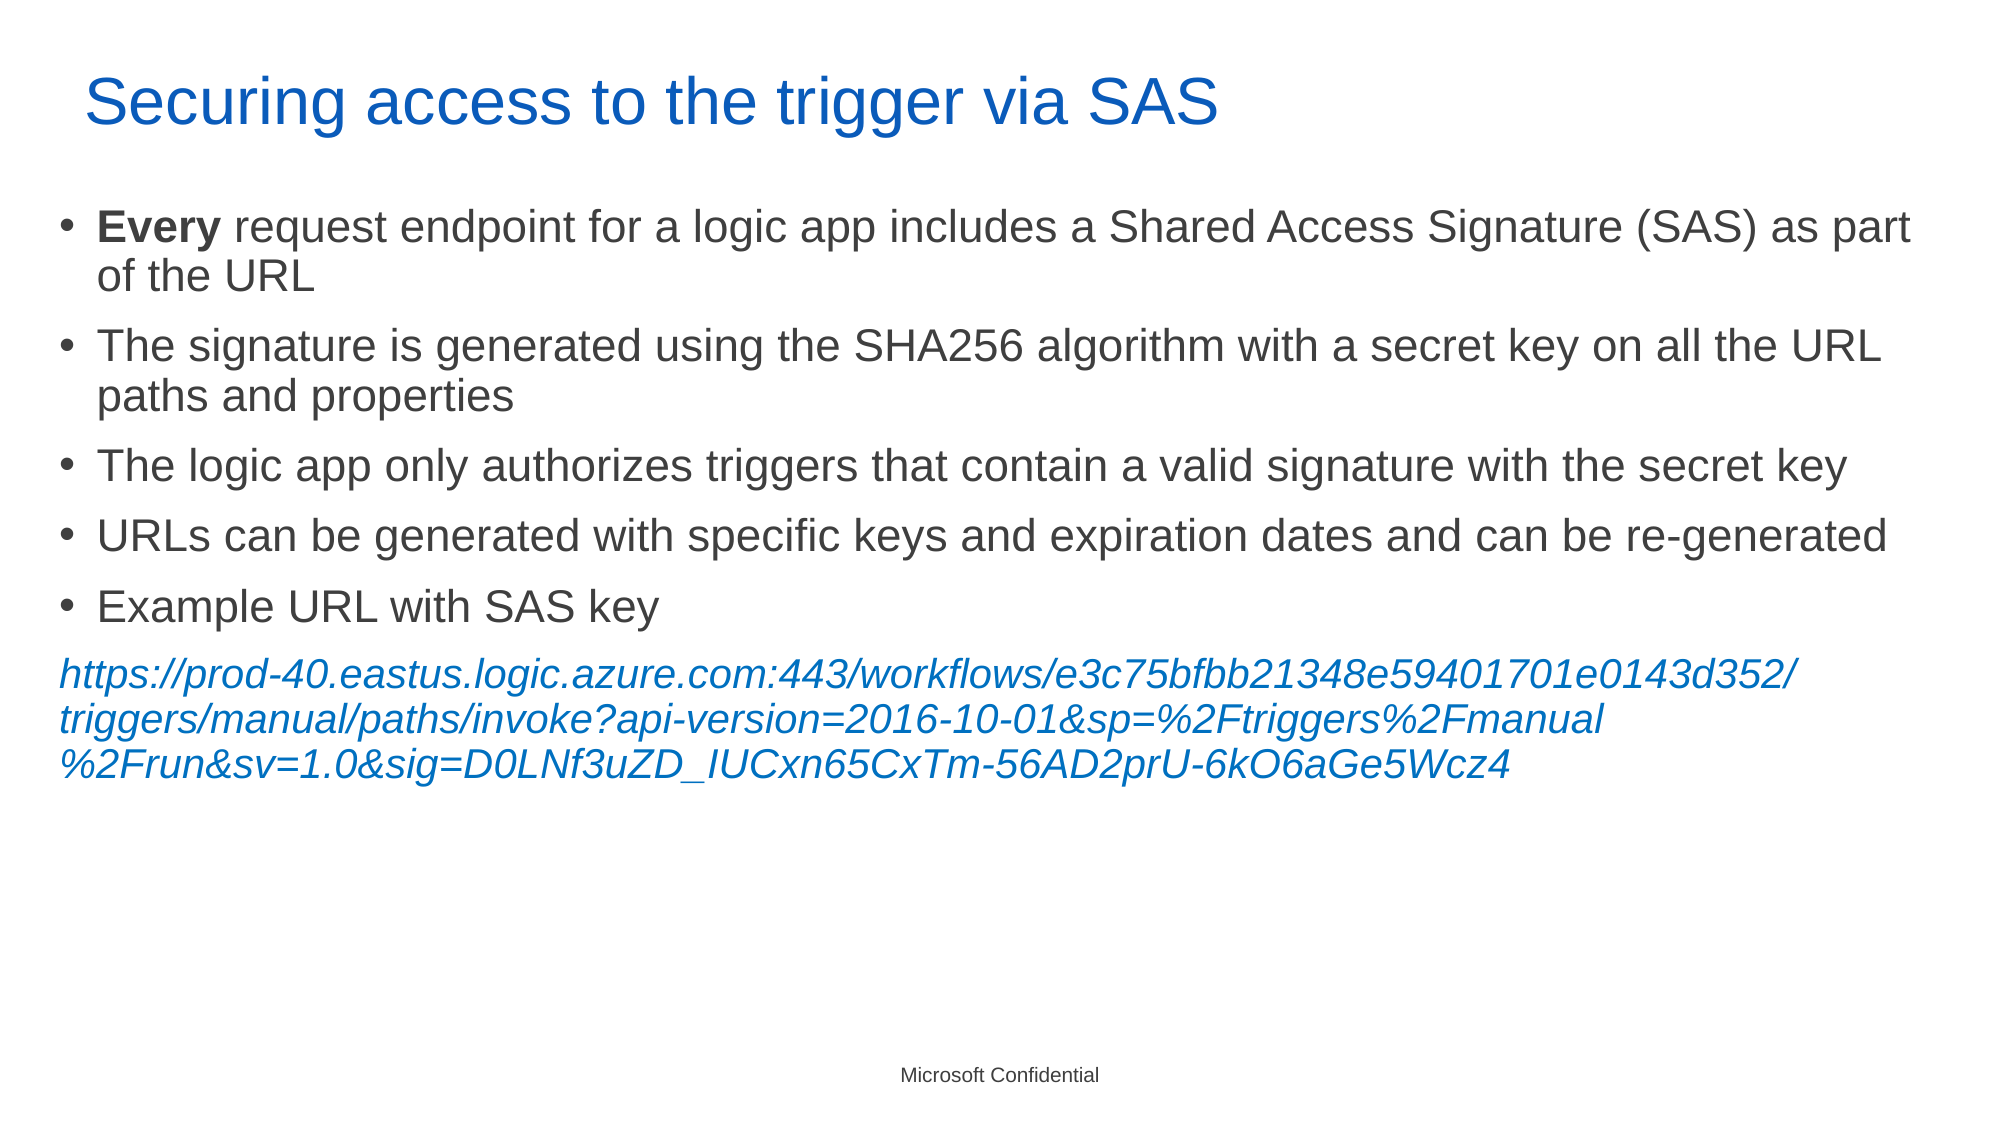

# Securing access to the trigger via SAS
Every request endpoint for a logic app includes a Shared Access Signature (SAS) as part of the URL
The signature is generated using the SHA256 algorithm with a secret key on all the URL paths and properties
The logic app only authorizes triggers that contain a valid signature with the secret key
URLs can be generated with specific keys and expiration dates and can be re-generated
Example URL with SAS key
https://prod-40.eastus.logic.azure.com:443/workflows/e3c75bfbb21348e59401701e0143d352/triggers/manual/paths/invoke?api-version=2016-10-01&sp=%2Ftriggers%2Fmanual%2Frun&sv=1.0&sig=D0LNf3uZD_IUCxn65CxTm-56AD2prU-6kO6aGe5Wcz4